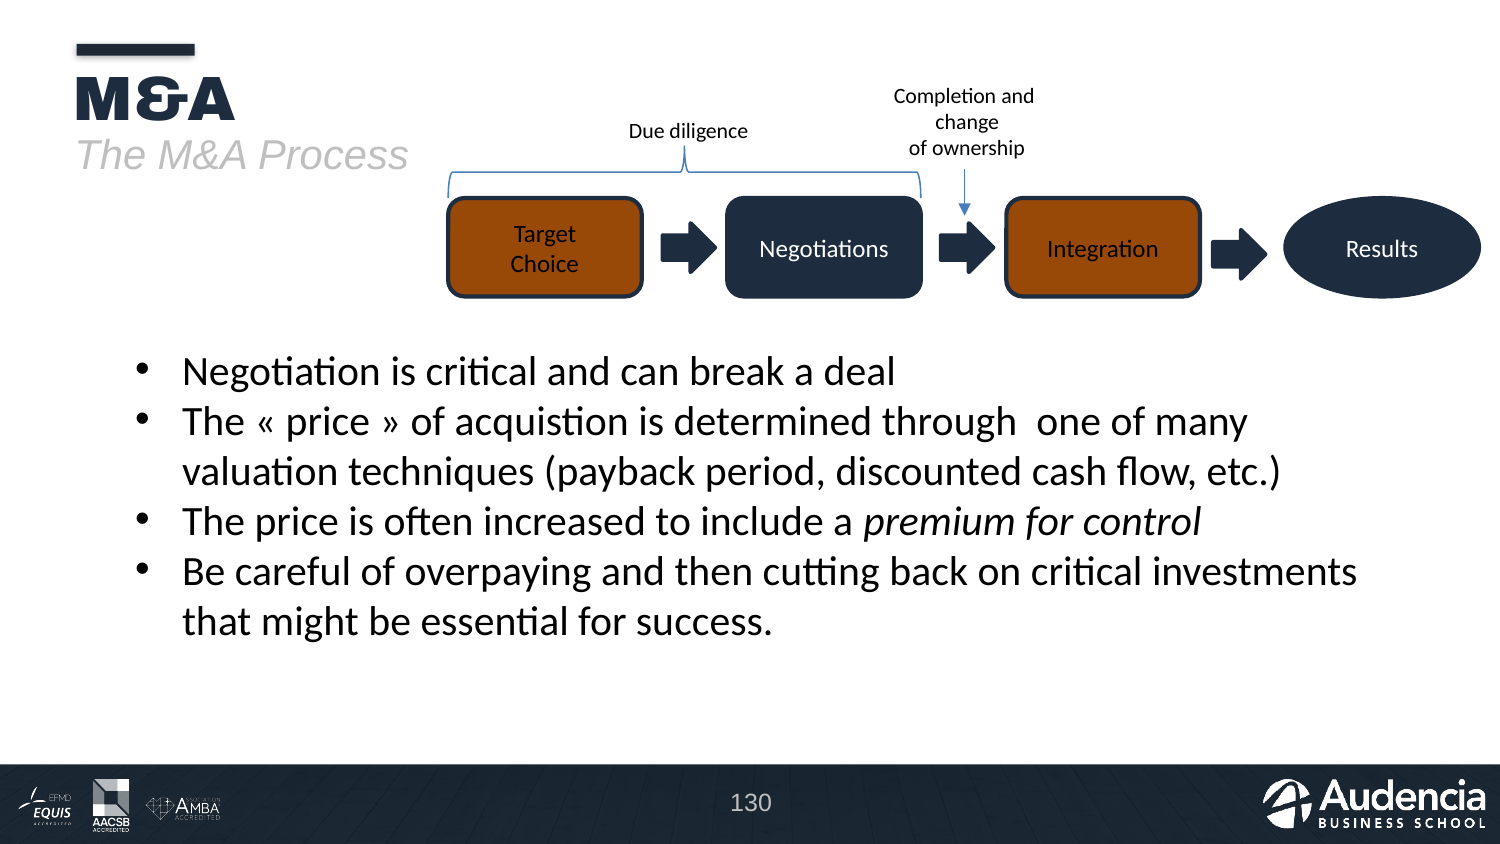

# M&A
Completion and
change
of ownership
Due diligence
The M&A Process
Target
Choice
Negotiations
Integration
Results

Negotiation is critical and can break a deal
The « price » of acquistion is determined through  one of many valuation techniques (payback period, discounted cash flow, etc.)
The price is often increased to include a premium for control
Be careful of overpaying and then cutting back on critical investments that might be essential for success.
130